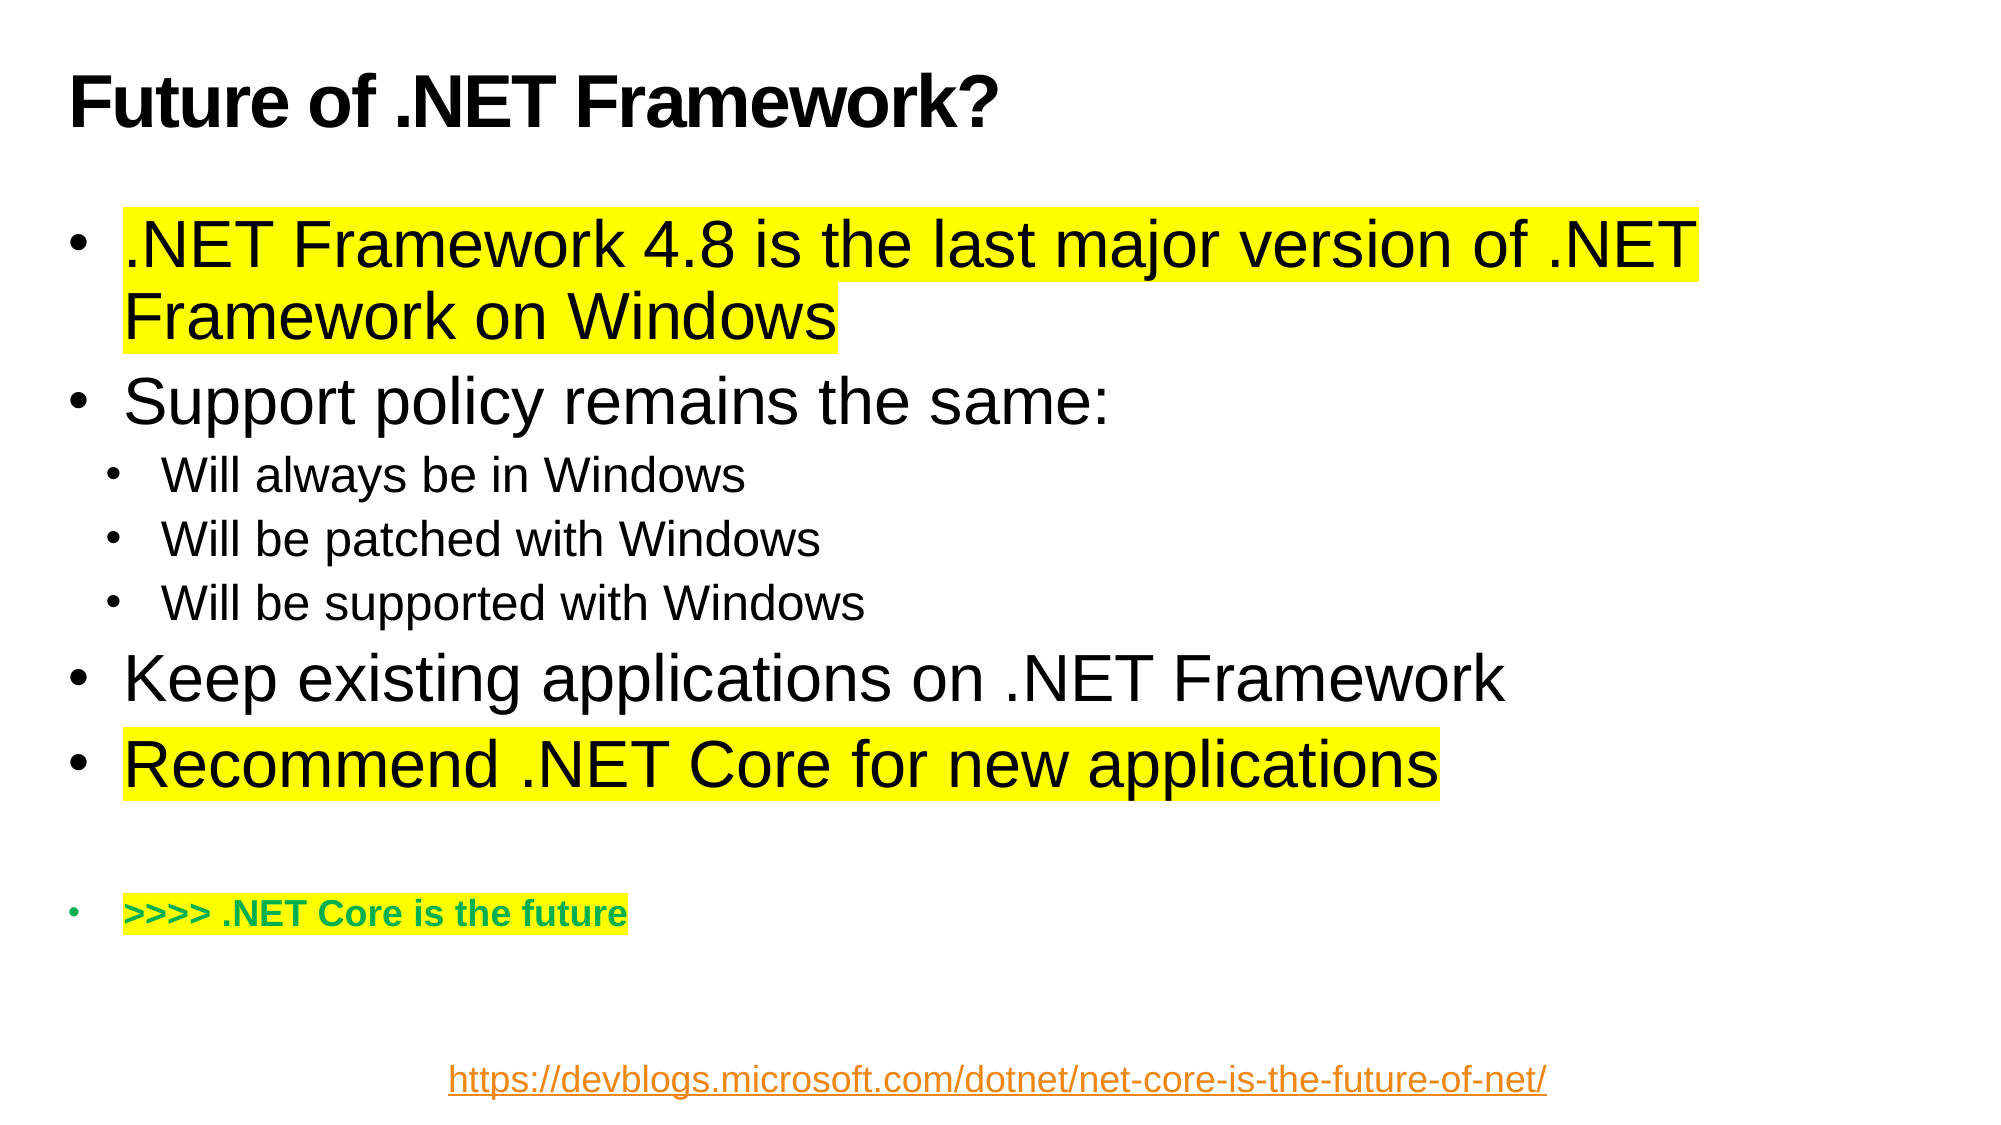

# Future of .NET Framework?
.NET Framework 4.8 is the last major version of .NET Framework on Windows
Support policy remains the same:
Will always be in Windows
Will be patched with Windows
Will be supported with Windows
Keep existing applications on .NET Framework
Recommend .NET Core for new applications

>>>> .NET Core is the future
https://devblogs.microsoft.com/dotnet/net-core-is-the-future-of-net/